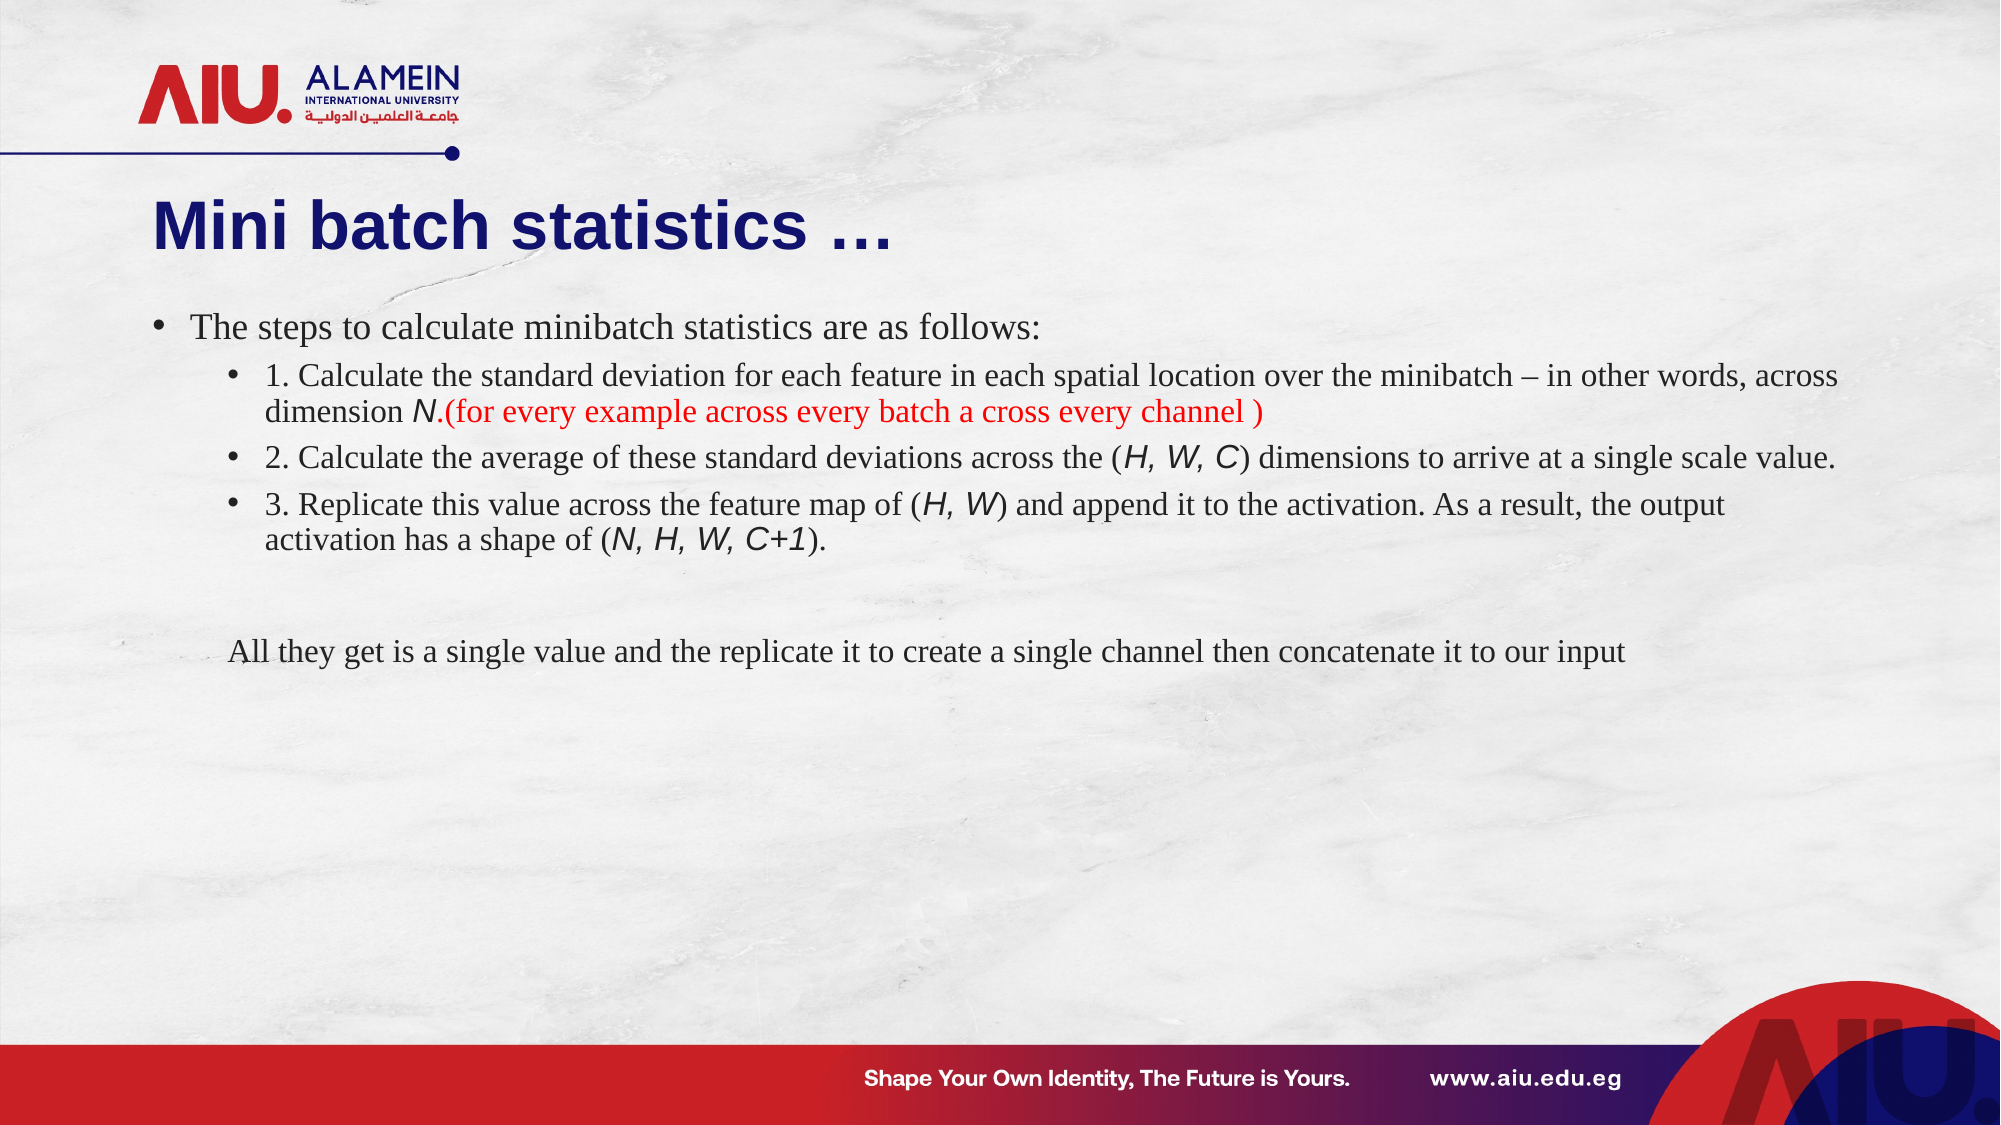

# Mini batch statistics …
The steps to calculate minibatch statistics are as follows:
1. Calculate the standard deviation for each feature in each spatial location over the minibatch – in other words, across dimension N.(for every example across every batch a cross every channel )
2. Calculate the average of these standard deviations across the (H, W, C) dimensions to arrive at a single scale value.
3. Replicate this value across the feature map of (H, W) and append it to the activation. As a result, the output activation has a shape of (N, H, W, C+1).

All they get is a single value and the replicate it to create a single channel then concatenate it to our input